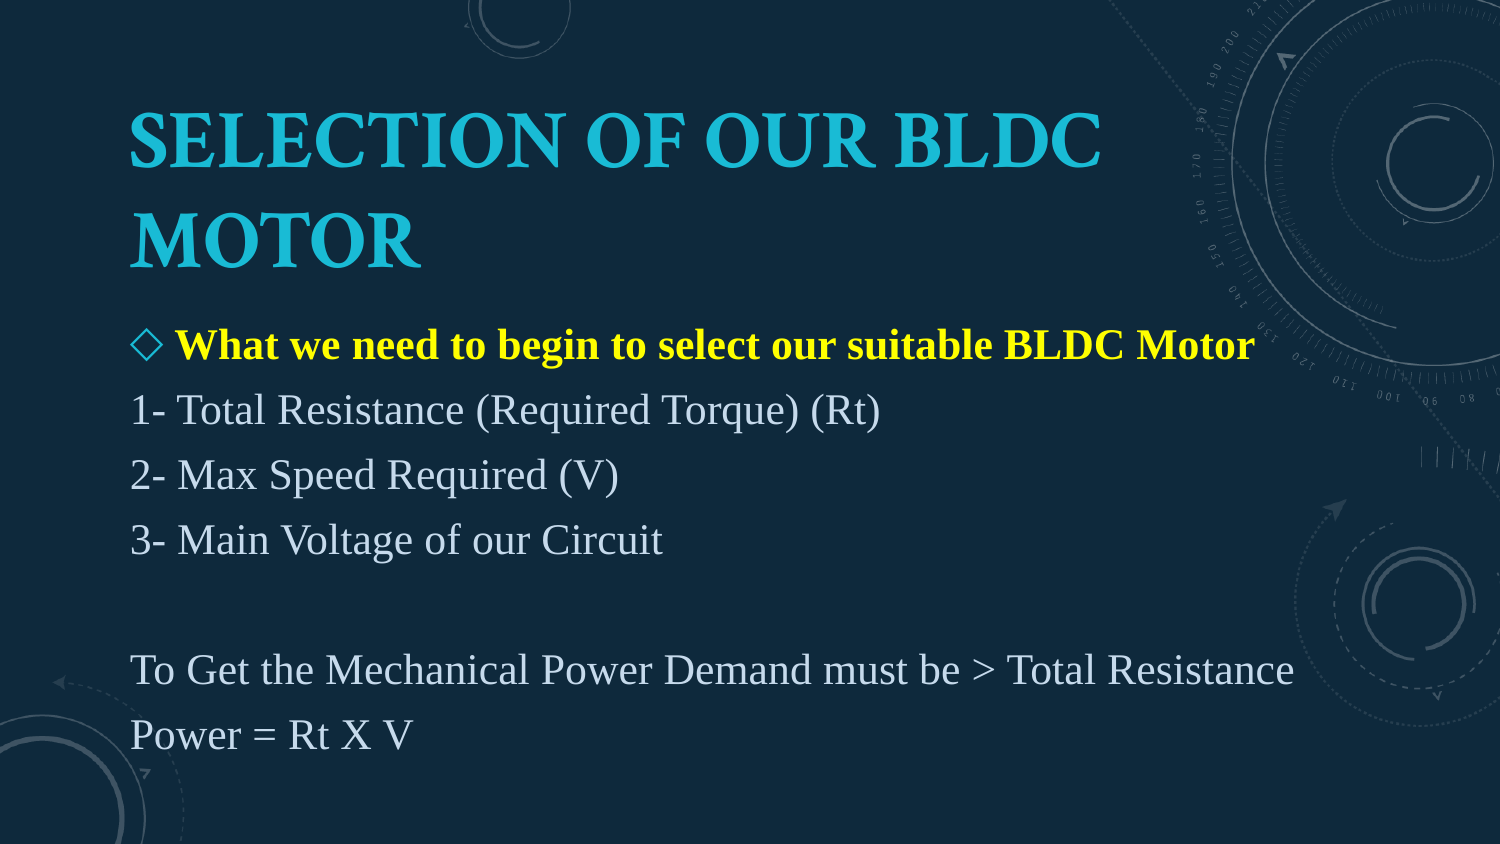

# SELECTION OF OUR BLDC MOTOR
 What we need to begin to select our suitable BLDC Motor
1- Total Resistance (Required Torque) (Rt)
2- Max Speed Required (V)
3- Main Voltage of our Circuit

To Get the Mechanical Power Demand must be > Total Resistance
Power = Rt X V